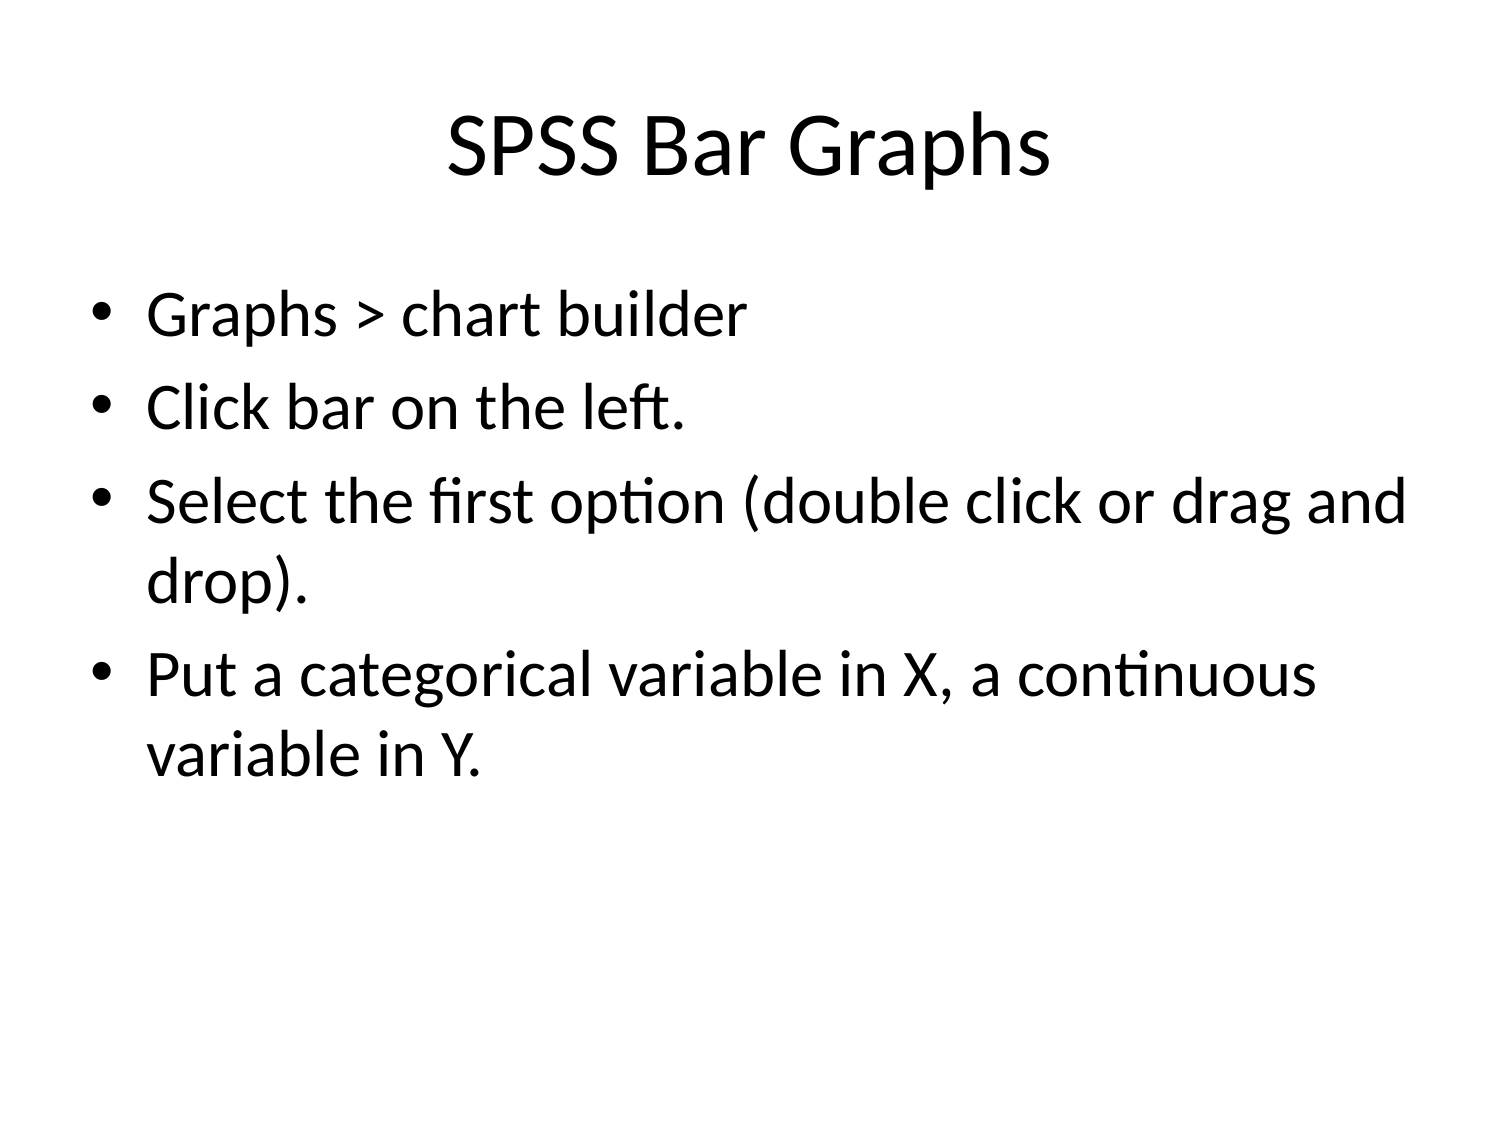

# SPSS Bar Graphs
Graphs > chart builder
Click bar on the left.
Select the first option (double click or drag and drop).
Put a categorical variable in X, a continuous variable in Y.